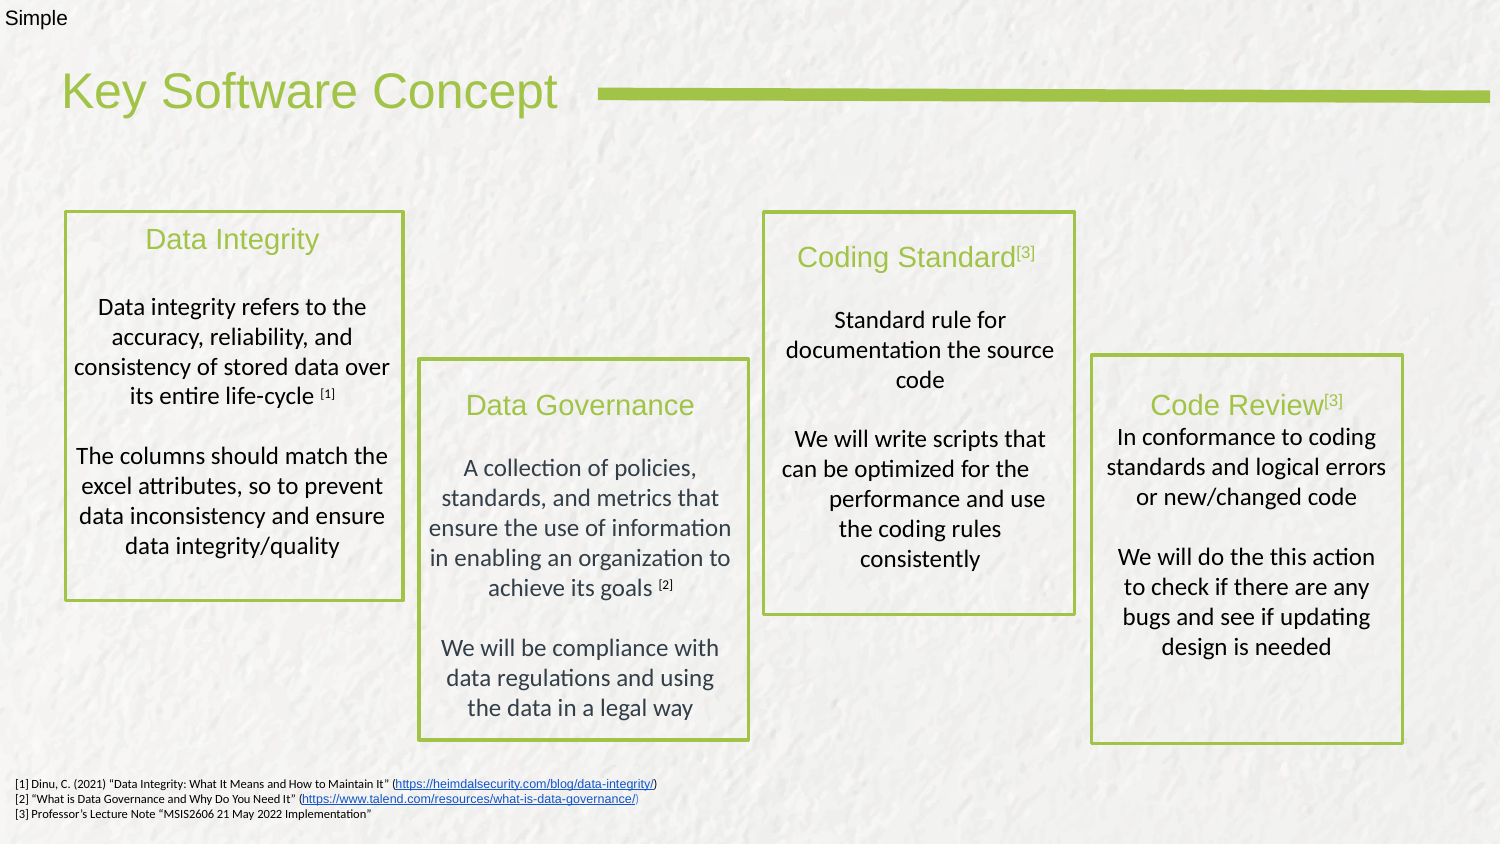

Simple
# Key Software Concept

Coding Standard[3]

Standard rule for documentation the source code

We will write scripts that can be optimized for the            performance and use the coding rules consistently
Data Integrity

Data integrity refers to the accuracy, reliability, and consistency of stored data over its entire life-cycle [1]

The columns should match the excel attributes, so to prevent data inconsistency and ensure data integrity/quality

Code Review[3]
In conformance to coding standards and logical errors or new/changed code

We will do the this action to check if there are any bugs and see if updating design is needed
Data Governance

A collection of policies, standards, and metrics that ensure the use of information in enabling an organization to achieve its goals [2]

We will be compliance with data regulations and using the data in a legal way

[1] Dinu, C. (2021) “Data Integrity: What It Means and How to Maintain It” (https://heimdalsecurity.com/blog/data-integrity/)
[2] “What is Data Governance and Why Do You Need It” (https://www.talend.com/resources/what-is-data-governance/)
[3] Professor’s Lecture Note “MSIS2606 21 May 2022 Implementation”